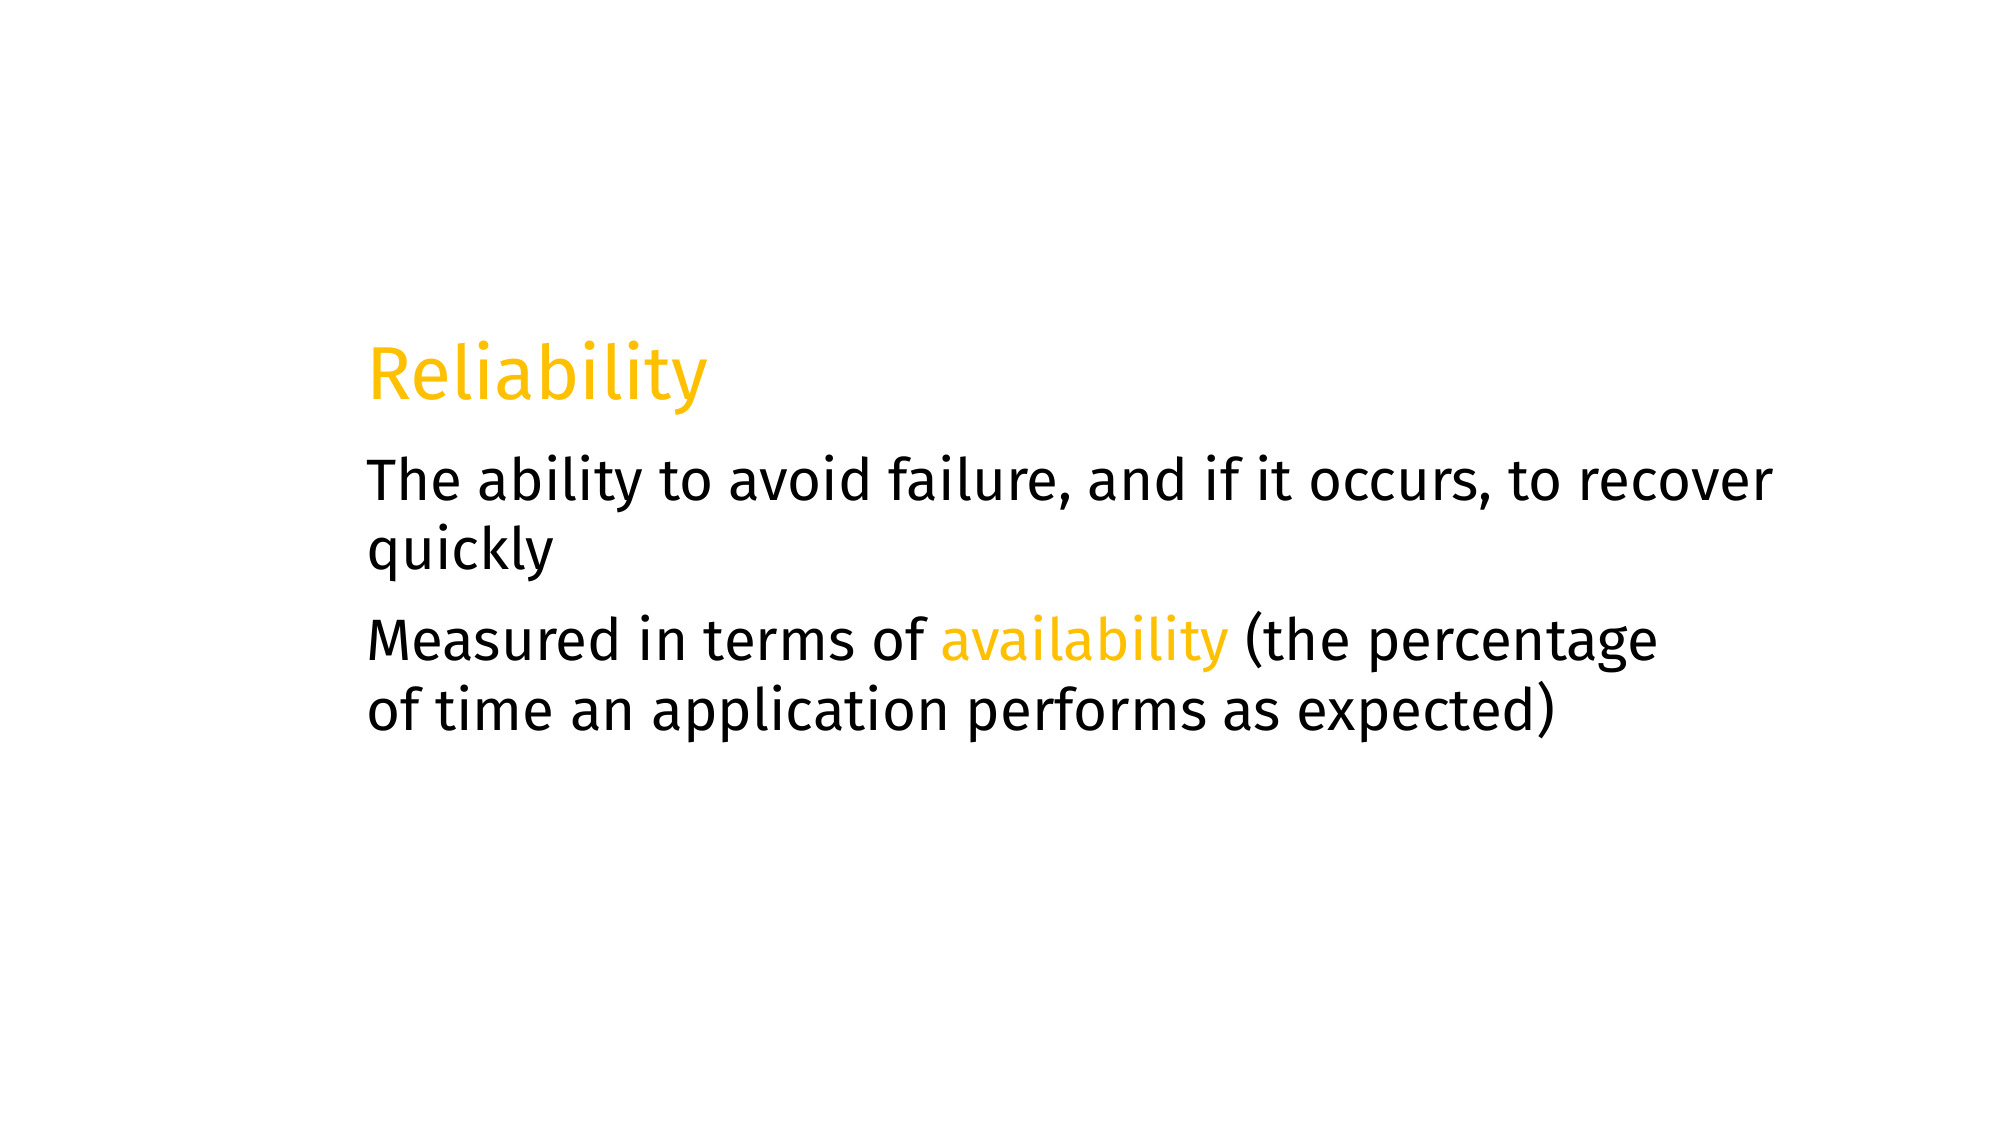

Reliability
The ability to avoid failure, and if it occurs, to recover quickly
Measured in terms of availability (the percentage
of time an application performs as expected)